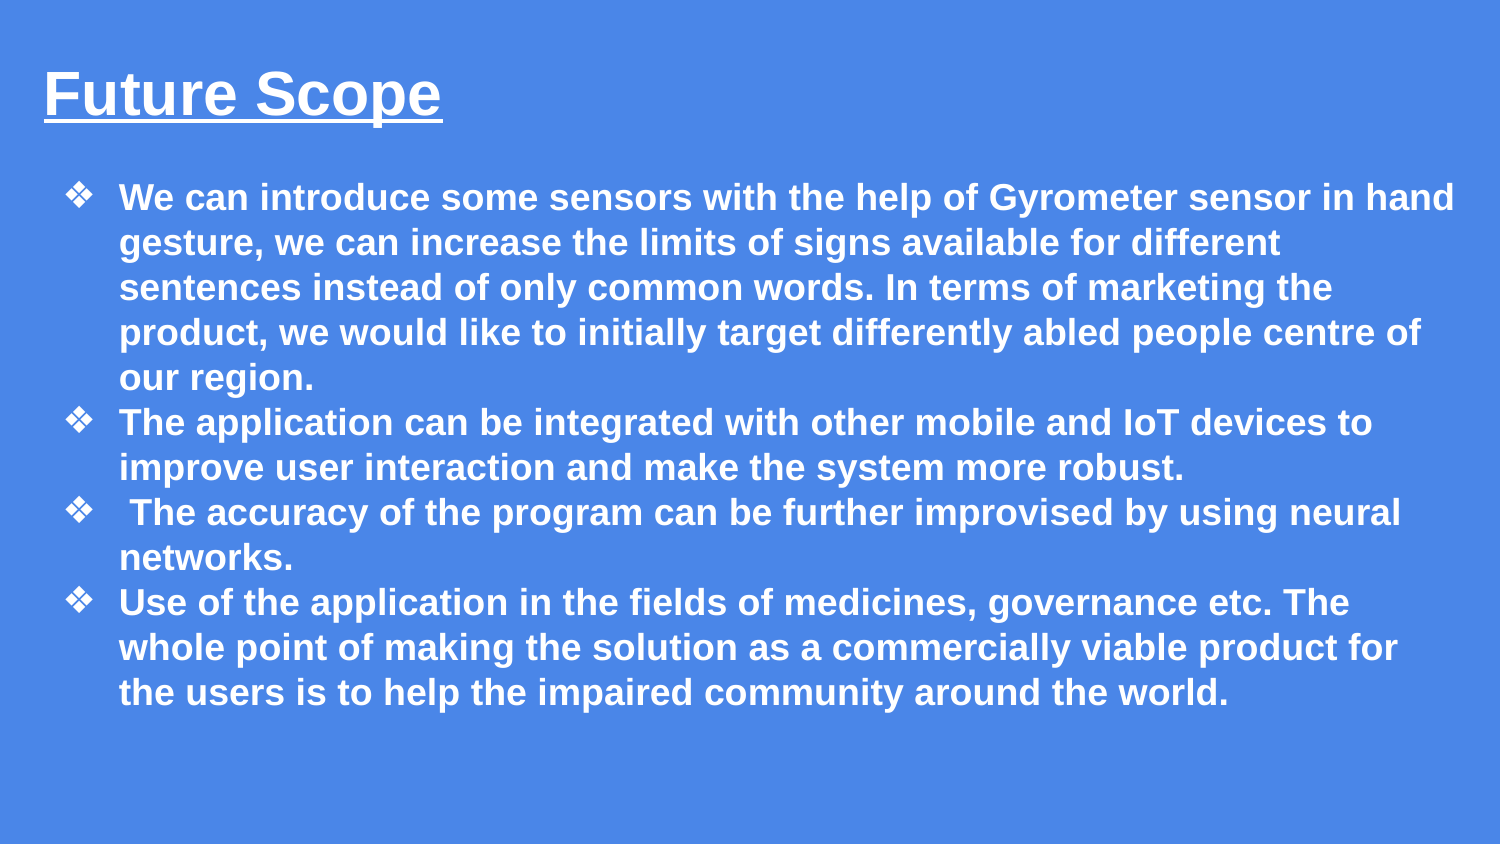

# Future Scope

We can introduce some sensors with the help of Gyrometer sensor in hand gesture, we can increase the limits of signs available for different sentences instead of only common words. In terms of marketing the product, we would like to initially target differently abled people centre of our region.
The application can be integrated with other mobile and IoT devices to improve user interaction and make the system more robust.
 The accuracy of the program can be further improvised by using neural networks.
Use of the application in the fields of medicines, governance etc. The whole point of making the solution as a commercially viable product for the users is to help the impaired community around the world.